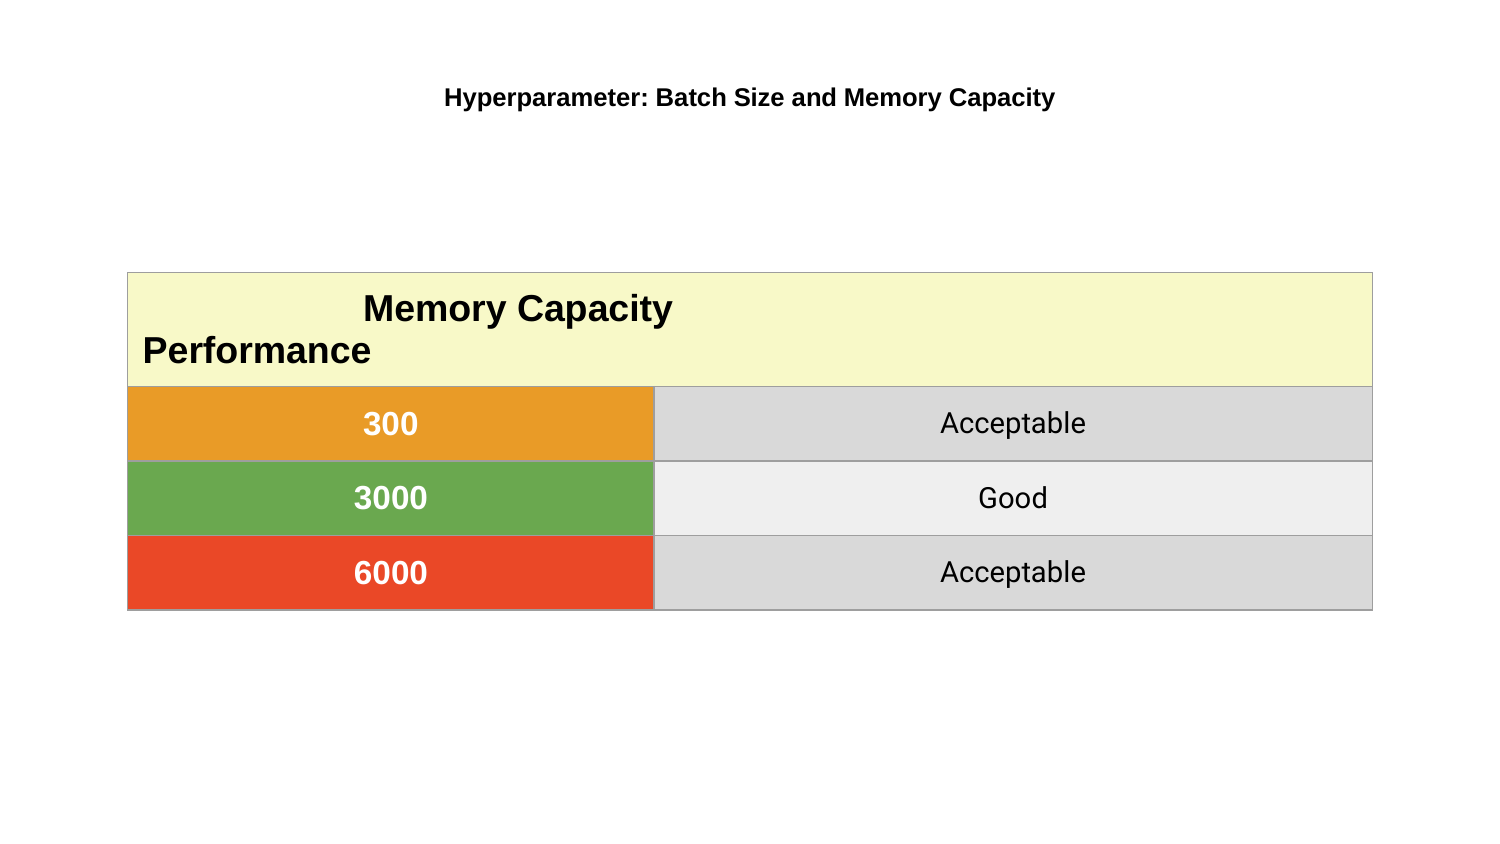

# Hyperparameter: Batch Size and Memory Capacity
| Memory Capacity Performance |  |
| --- | --- |
| 300 | Acceptable |
| 3000 | Good |
| 6000 | Acceptable |